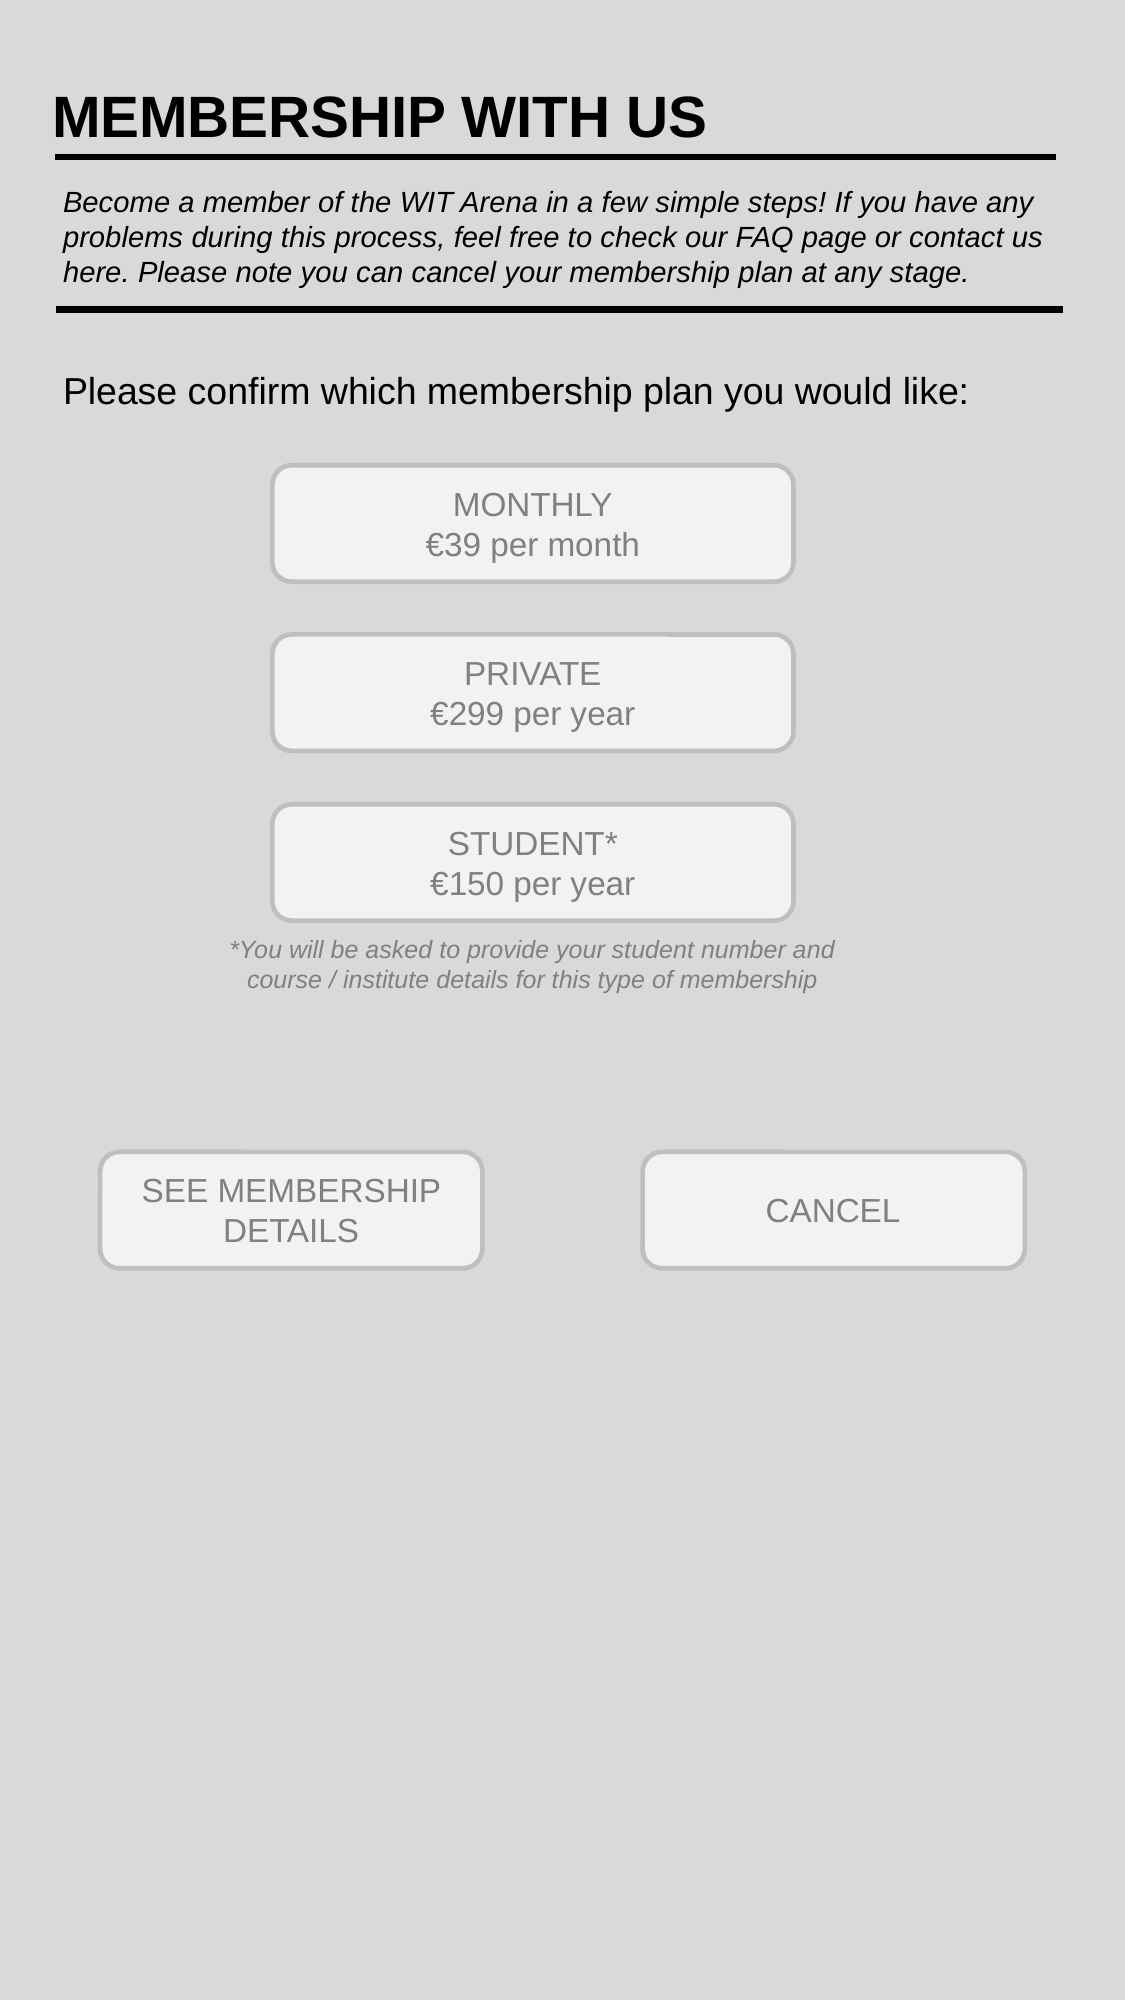

MEMBERSHIP WITH US
Become a member of the WIT Arena in a few simple steps! If you have any problems during this process, feel free to check our FAQ page or contact us here. Please note you can cancel your membership plan at any stage.
Please confirm which membership plan you would like:

MONTHLY
 €39 per month

PRIVATE
 €299 per year

STUDENT*
 €150 per year
*You will be asked to provide your student number and course / institute details for this type of membership

SEE MEMBERSHIP DETAILS
CANCEL